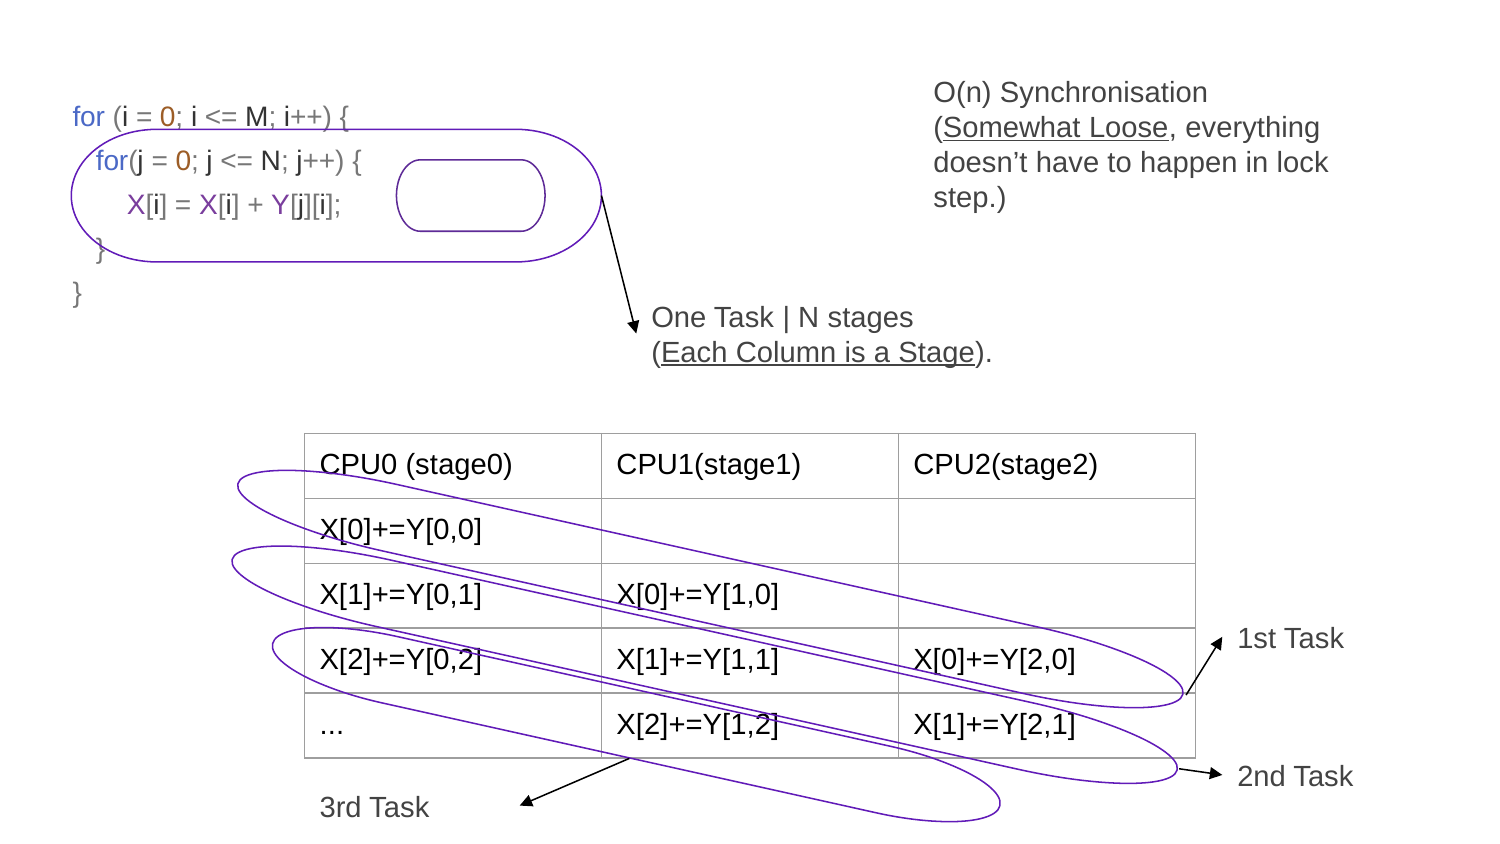

O(n) Synchronisation
(Somewhat Loose, everything doesn’t have to happen in lock step.)
for (i = 0; i <= M; i++) {
   for(j = 0; j <= N; j++) {
       X[i] = X[i] + Y[j][i];
   }
}

One Task | N stages
(Each Column is a Stage).
| CPU0 (stage0) | CPU1(stage1) | CPU2(stage2) |
| --- | --- | --- |
| X[0]+=Y[0,0] |  |  |
| X[1]+=Y[0,1] | X[0]+=Y[1,0] |  |
| X[2]+=Y[0,2] | X[1]+=Y[1,1] | X[0]+=Y[2,0] |
| ... | X[2]+=Y[1,2] | X[1]+=Y[2,1] |

1st Task

2nd Task
3rd Task